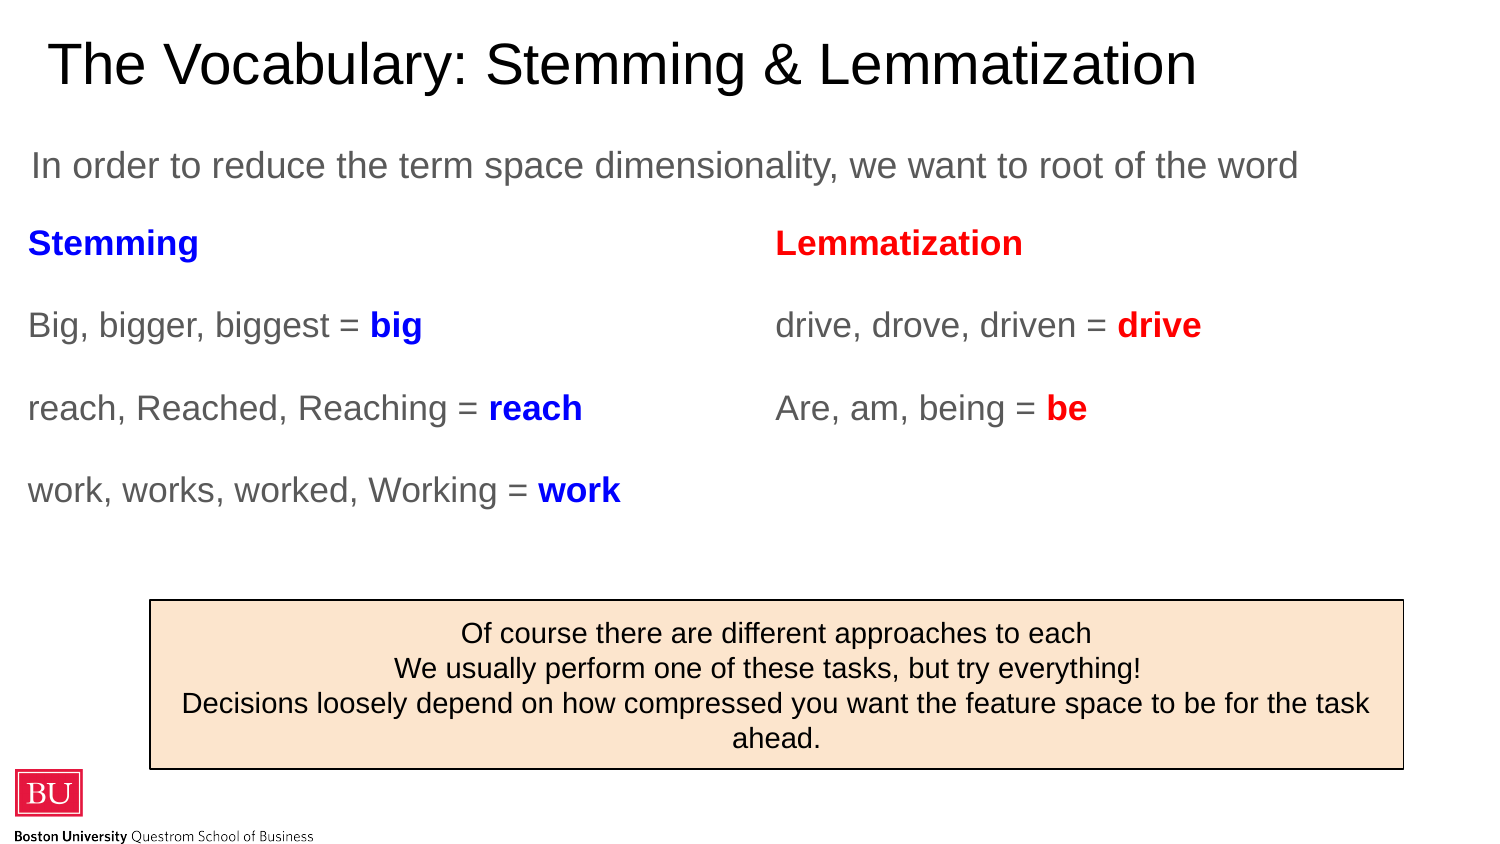

# The Vocabulary: Stemming & Lemmatization
In order to reduce the term space dimensionality, we want to root of the word

Stemming
Big, bigger, biggest = big
reach, Reached, Reaching = reach
work, works, worked, Working = work
Lemmatization
drive, drove, driven = drive
Are, am, being = be

Of course there are different approaches to each
We usually perform one of these tasks, but try everything!
Decisions loosely depend on how compressed you want the feature space to be for the task ahead.